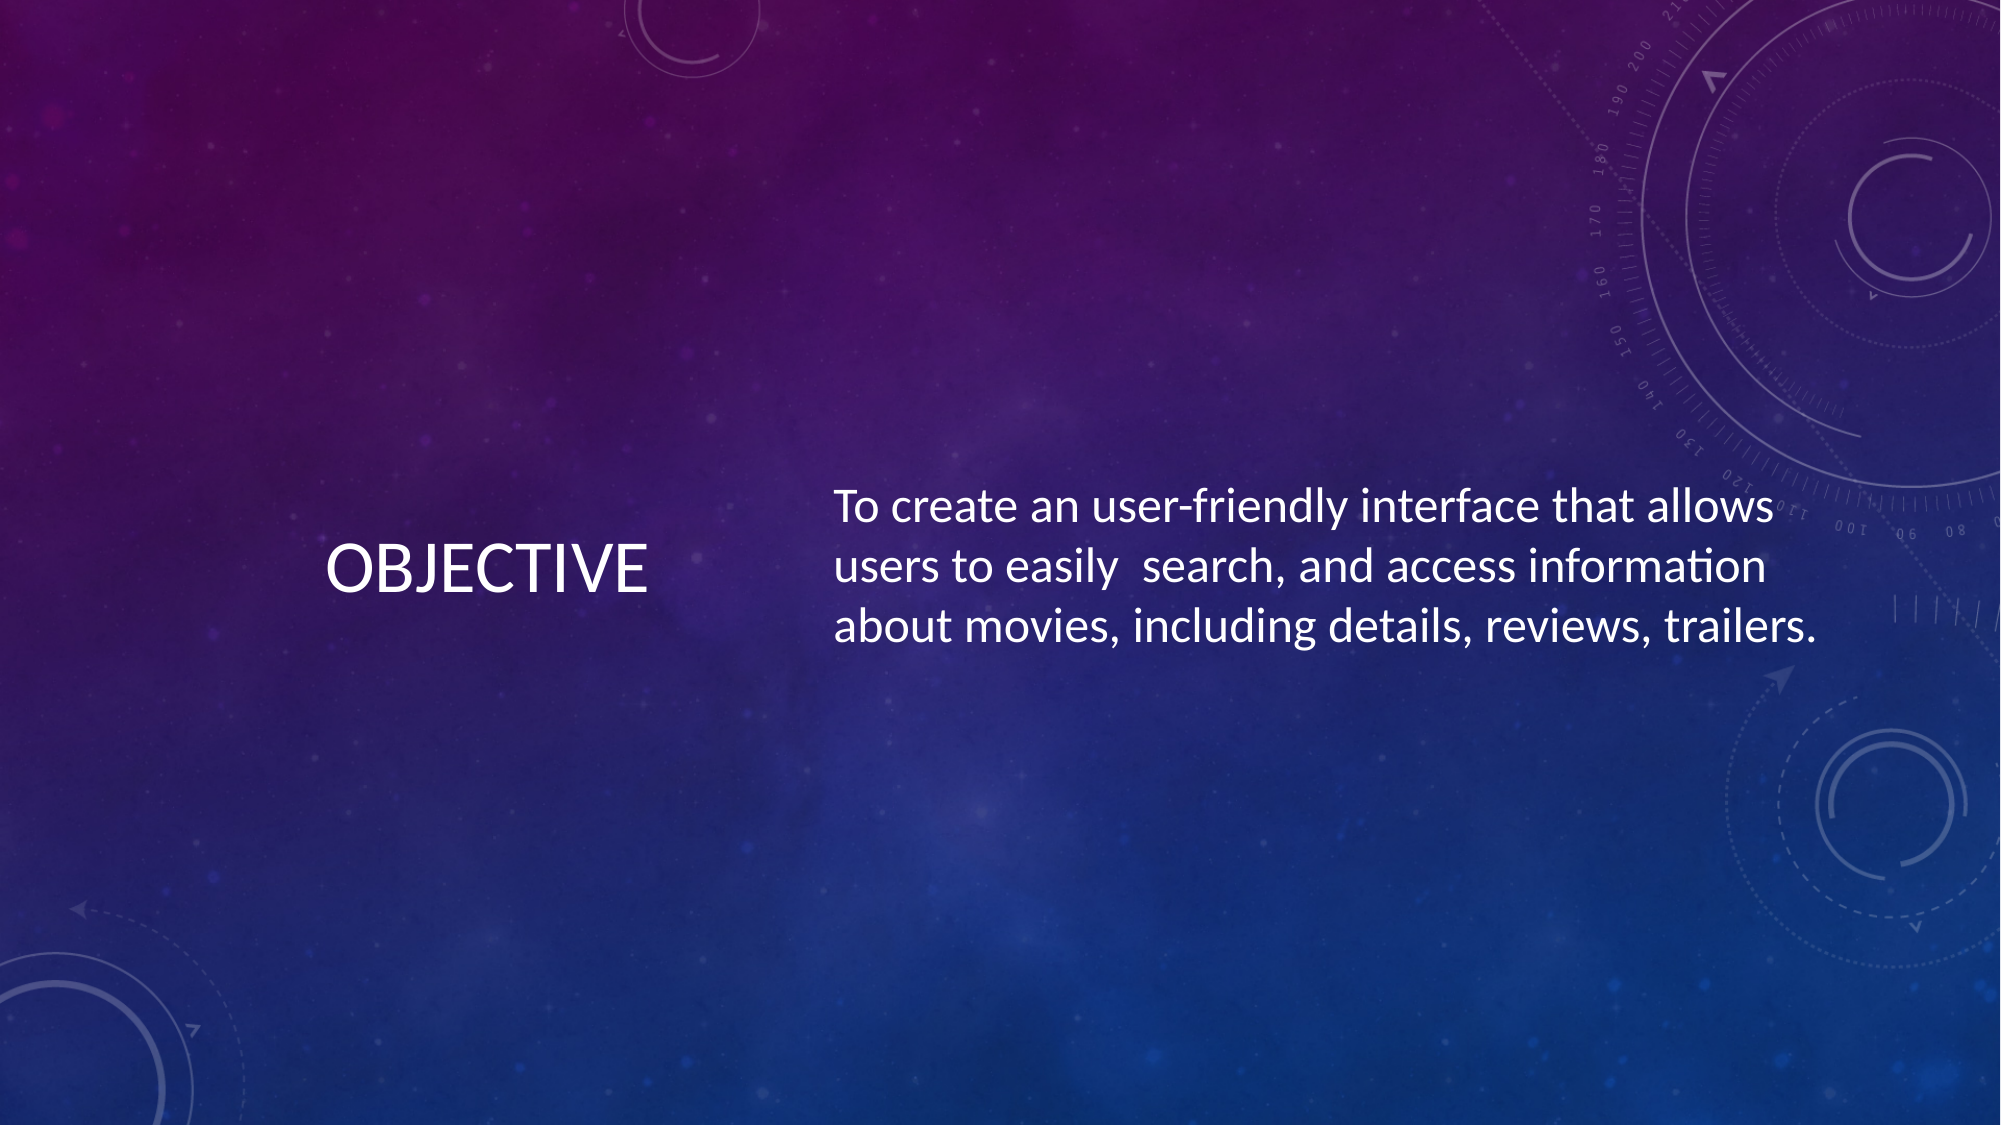

# Objective
To create an user-friendly interface that allows users to easily  search, and access information about movies, including details, reviews, trailers.